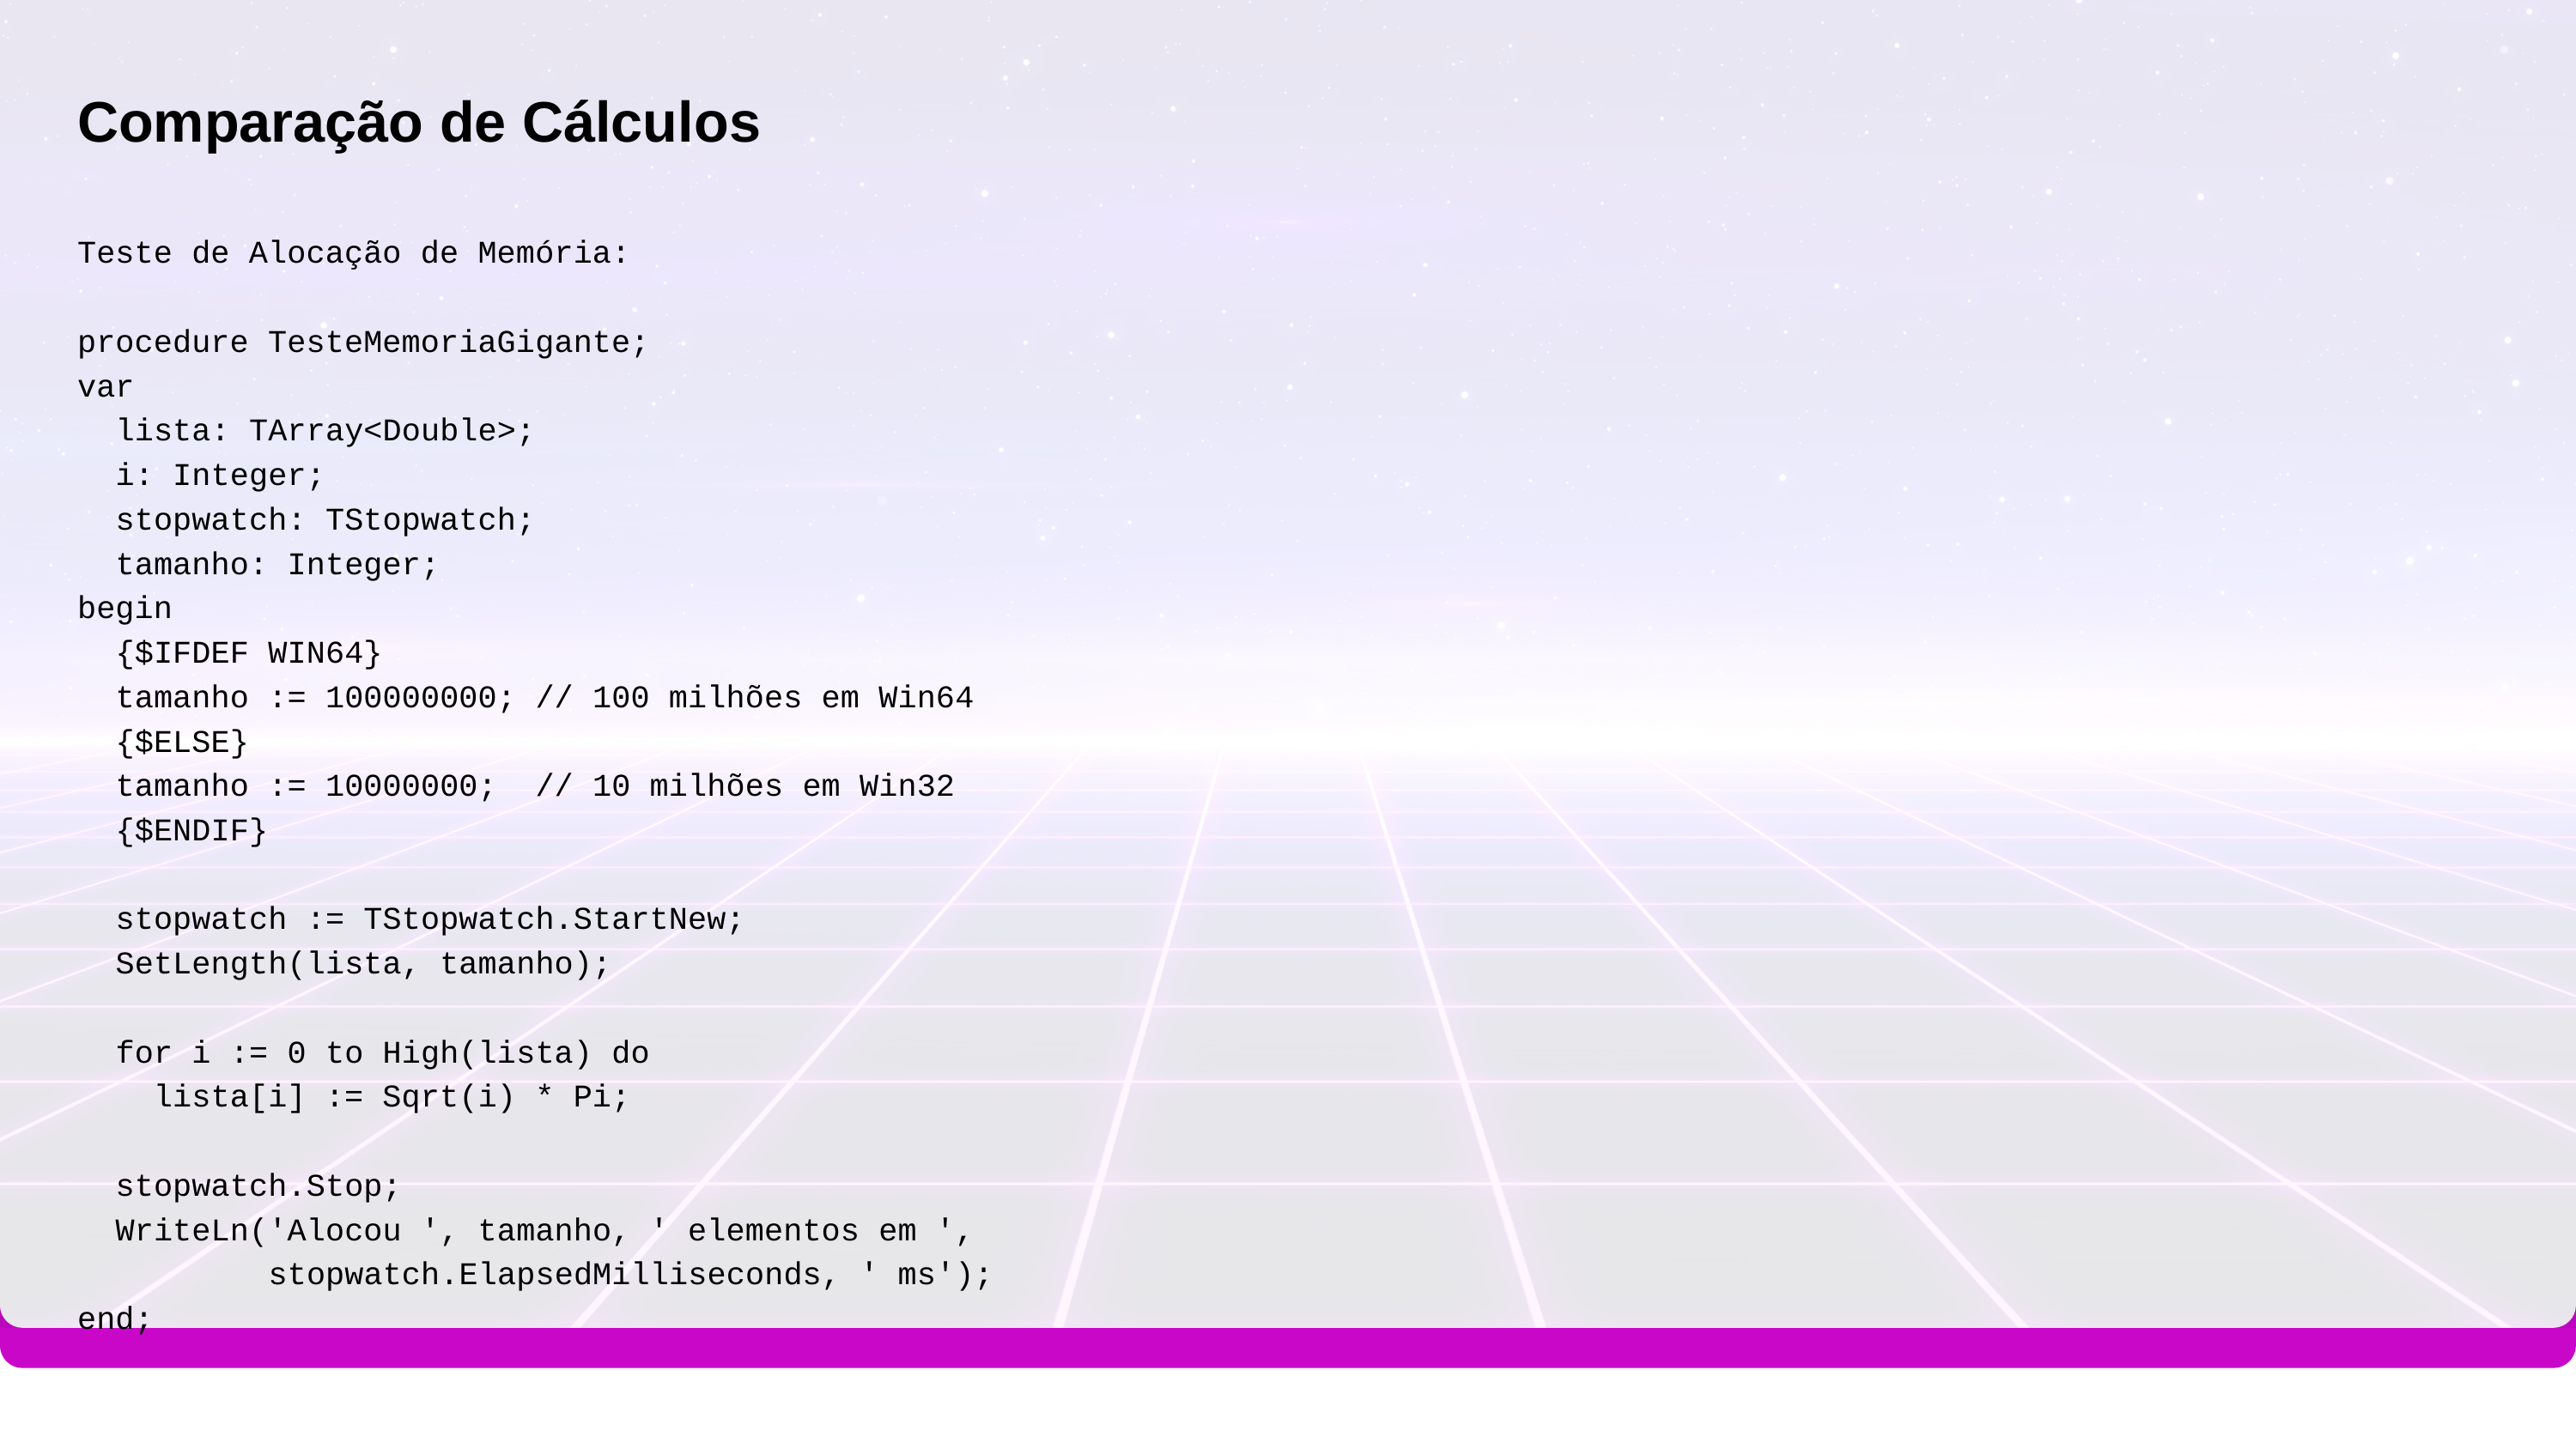

# Comparação de Cálculos
Teste de Alocação de Memória:

procedure TesteMemoriaGigante;
var
  lista: TArray<Double>;
  i: Integer;
  stopwatch: TStopwatch;
  tamanho: Integer;
begin
  {$IFDEF WIN64}
  tamanho := 100000000; // 100 milhões em Win64
  {$ELSE}
  tamanho := 10000000;  // 10 milhões em Win32
  {$ENDIF}

  stopwatch := TStopwatch.StartNew;
  SetLength(lista, tamanho);

  for i := 0 to High(lista) do
    lista[i] := Sqrt(i) * Pi;

  stopwatch.Stop;
  WriteLn('Alocou ', tamanho, ' elementos em ',
          stopwatch.ElapsedMilliseconds, ' ms');
end;